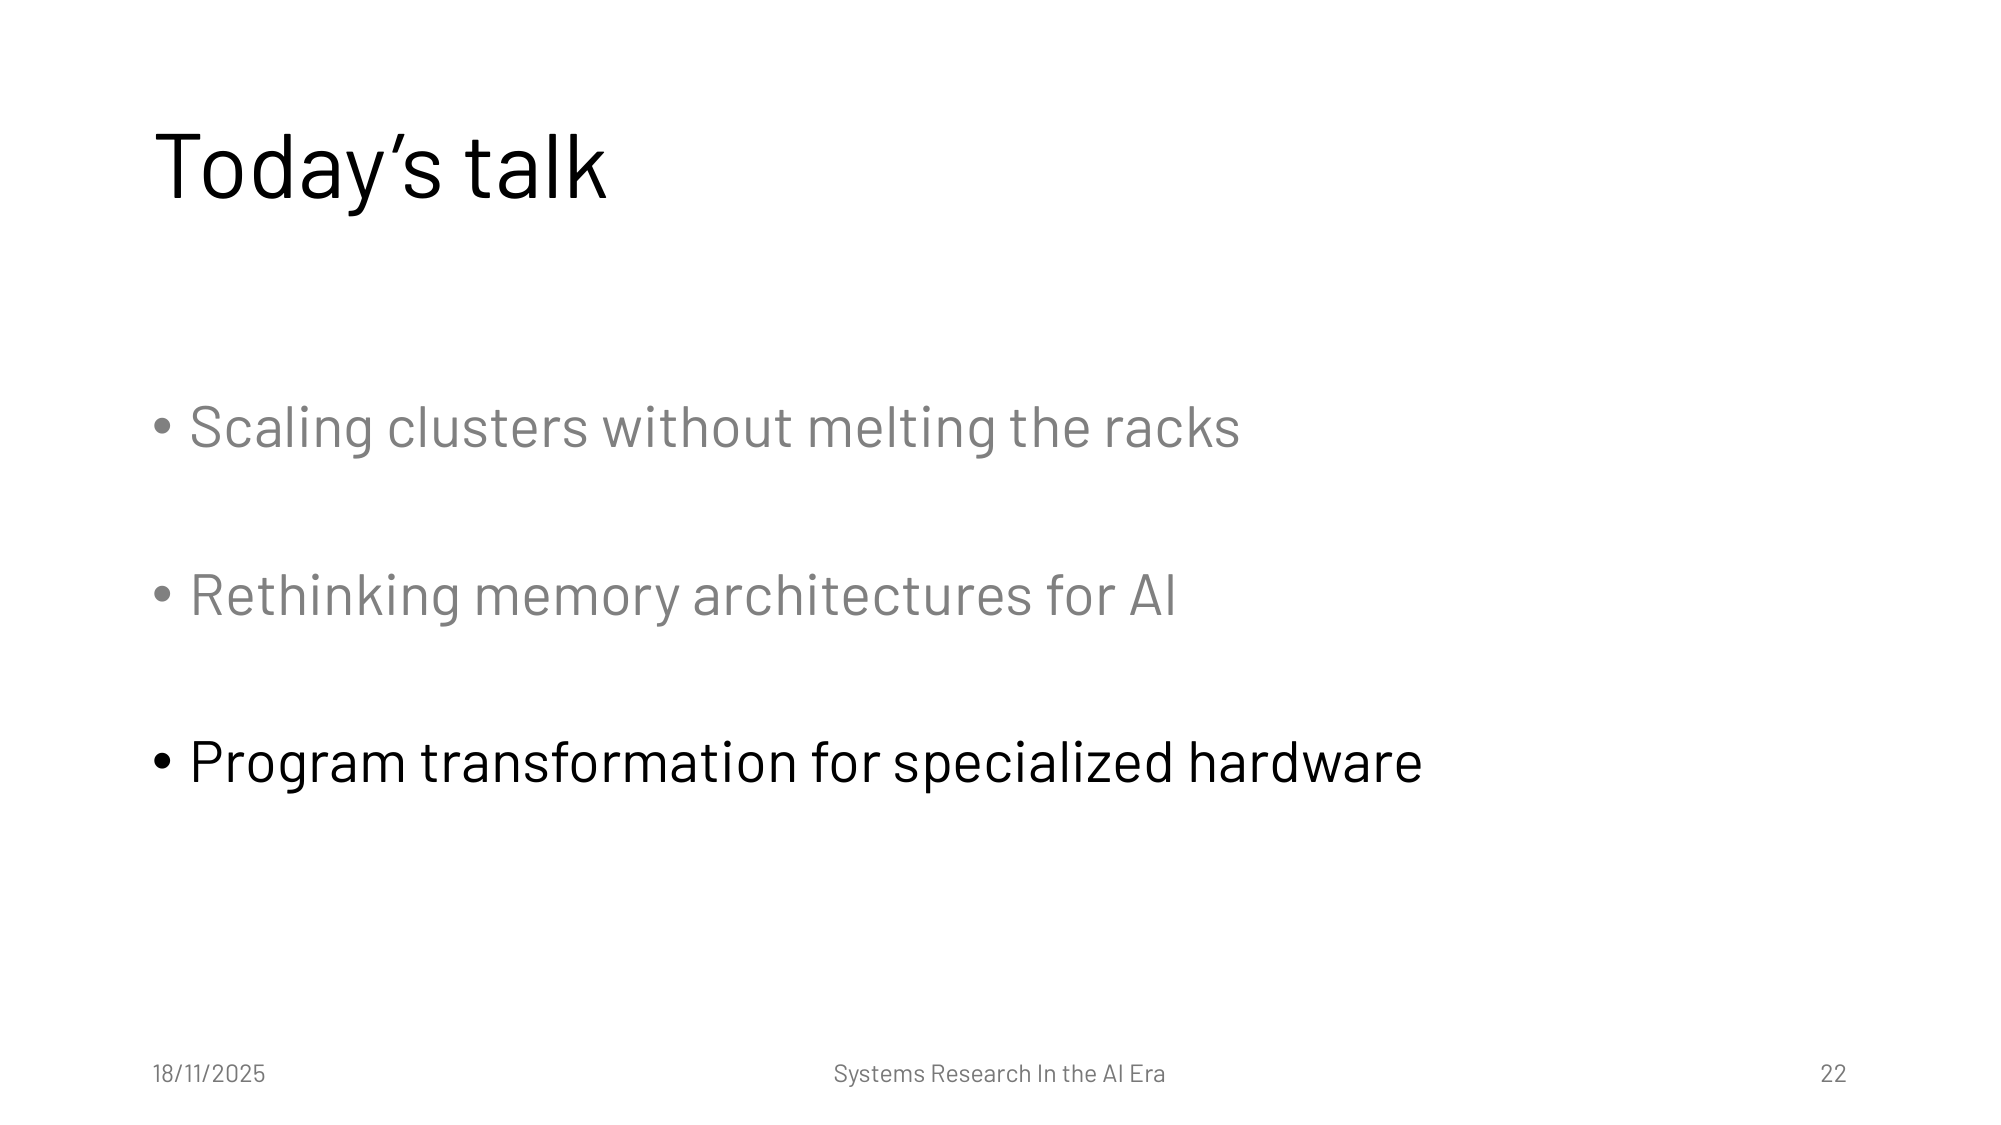

# Today’s talk

Scaling clusters without melting the racks

Rethinking memory architectures for AI

Program transformation for specialized hardware

18/11/2025
Systems Research In the AI Era
22